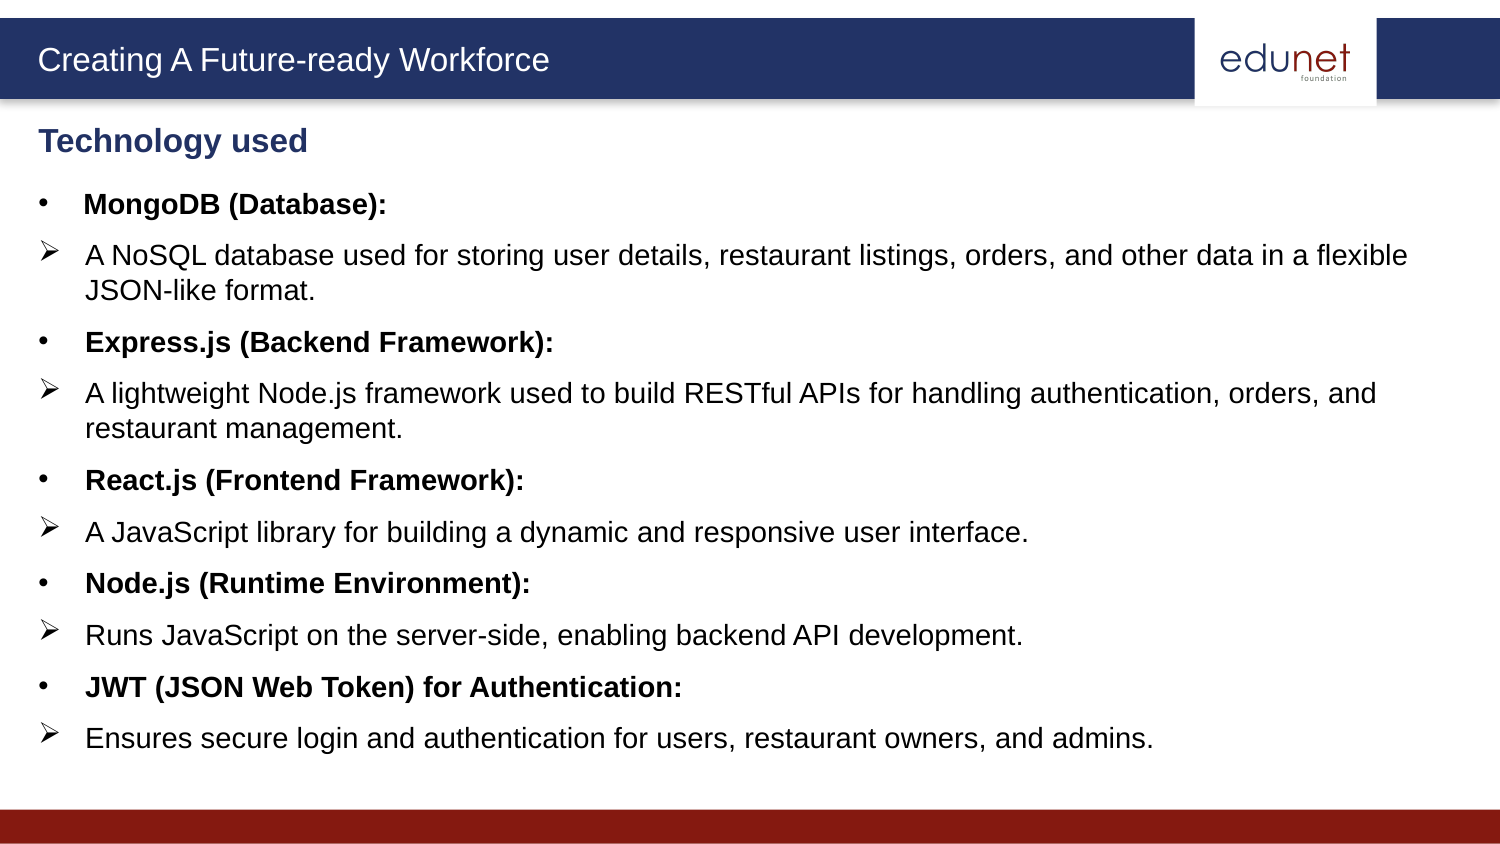

Technology used
  MongoDB (Database):
A NoSQL database used for storing user details, restaurant listings, orders, and other data in a flexible JSON-like format.
Express.js (Backend Framework):
A lightweight Node.js framework used to build RESTful APIs for handling authentication, orders, and restaurant management.
React.js (Frontend Framework):
A JavaScript library for building a dynamic and responsive user interface.
Node.js (Runtime Environment):
Runs JavaScript on the server-side, enabling backend API development.
JWT (JSON Web Token) for Authentication:
Ensures secure login and authentication for users, restaurant owners, and admins.